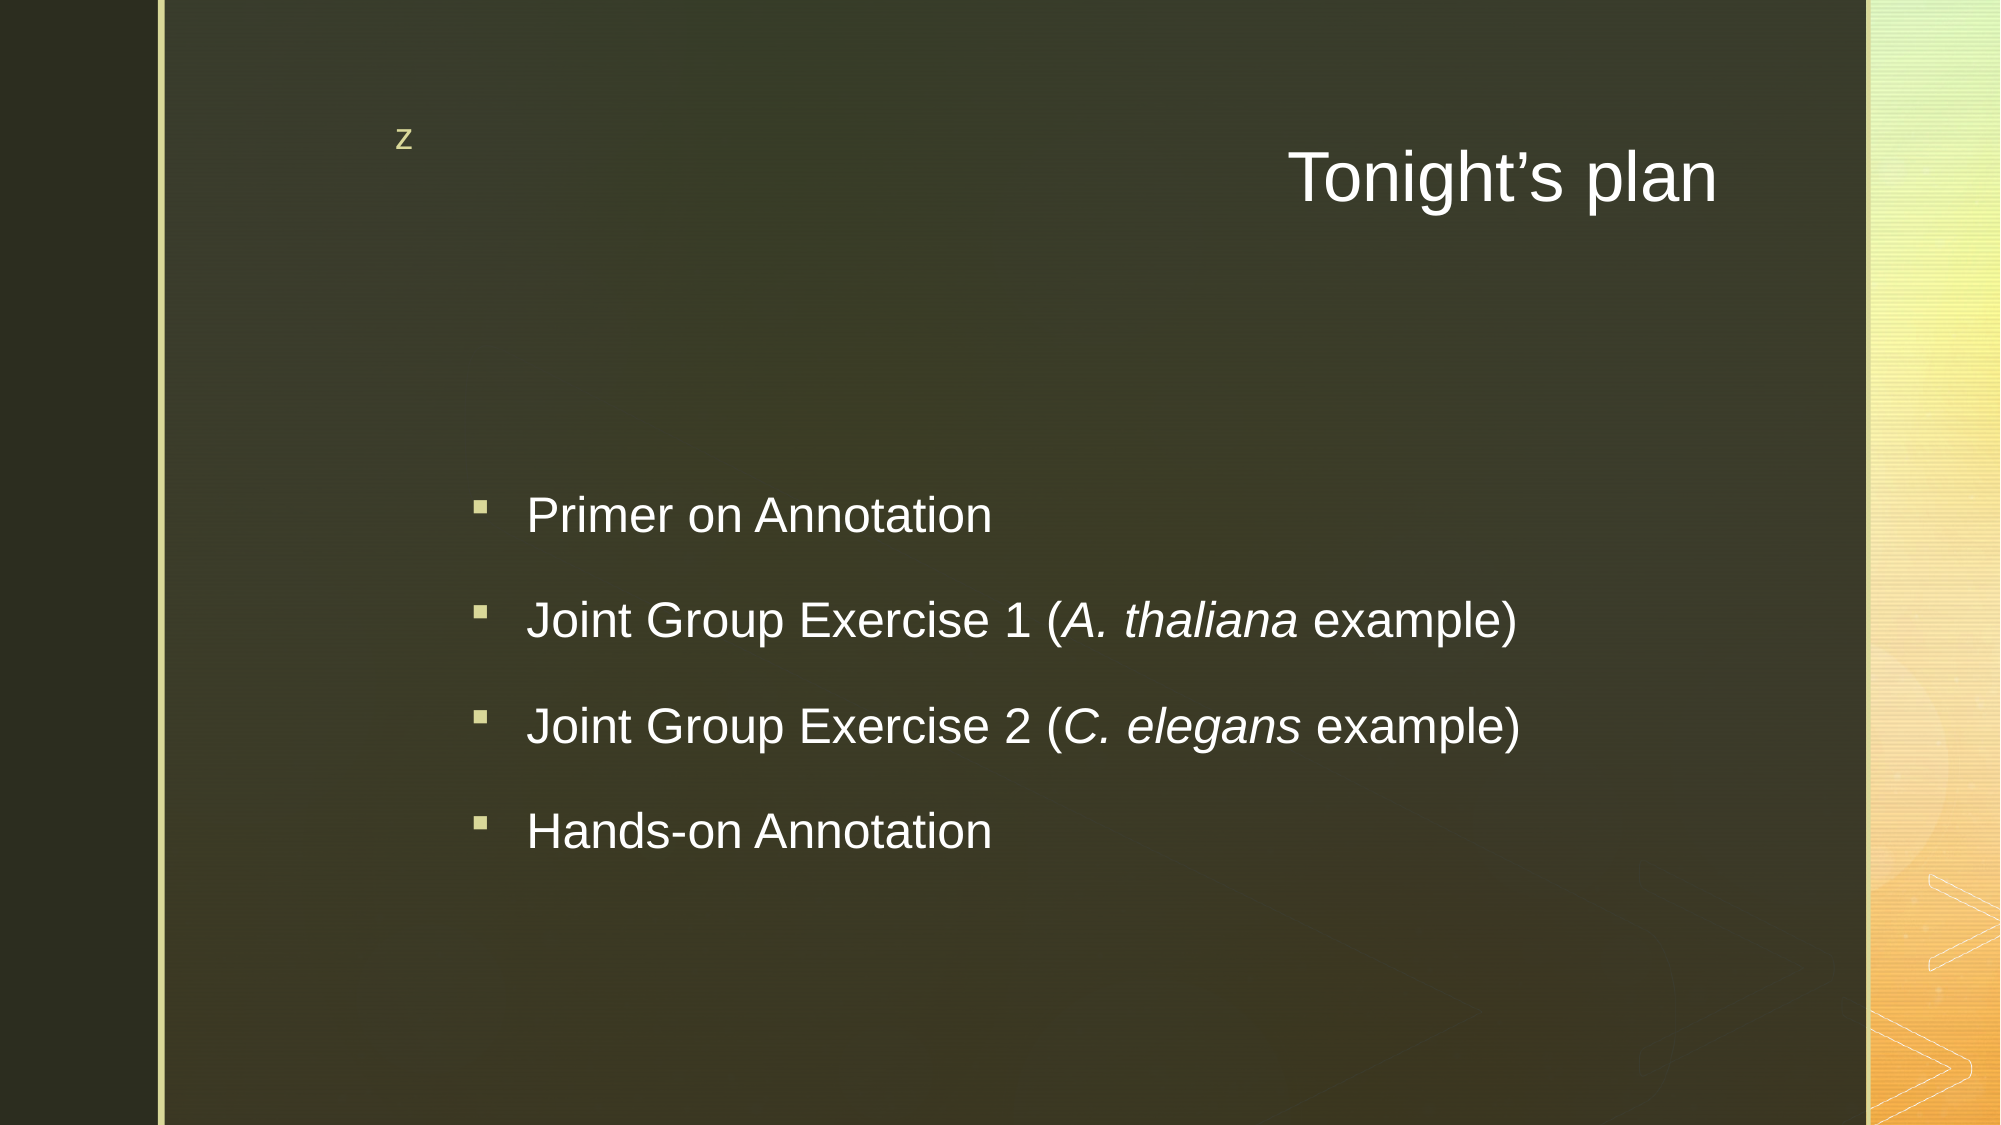

# Tonight’s plan
Primer on Annotation
Joint Group Exercise 1 (A. thaliana example)
Joint Group Exercise 2 (C. elegans example)
Hands-on Annotation